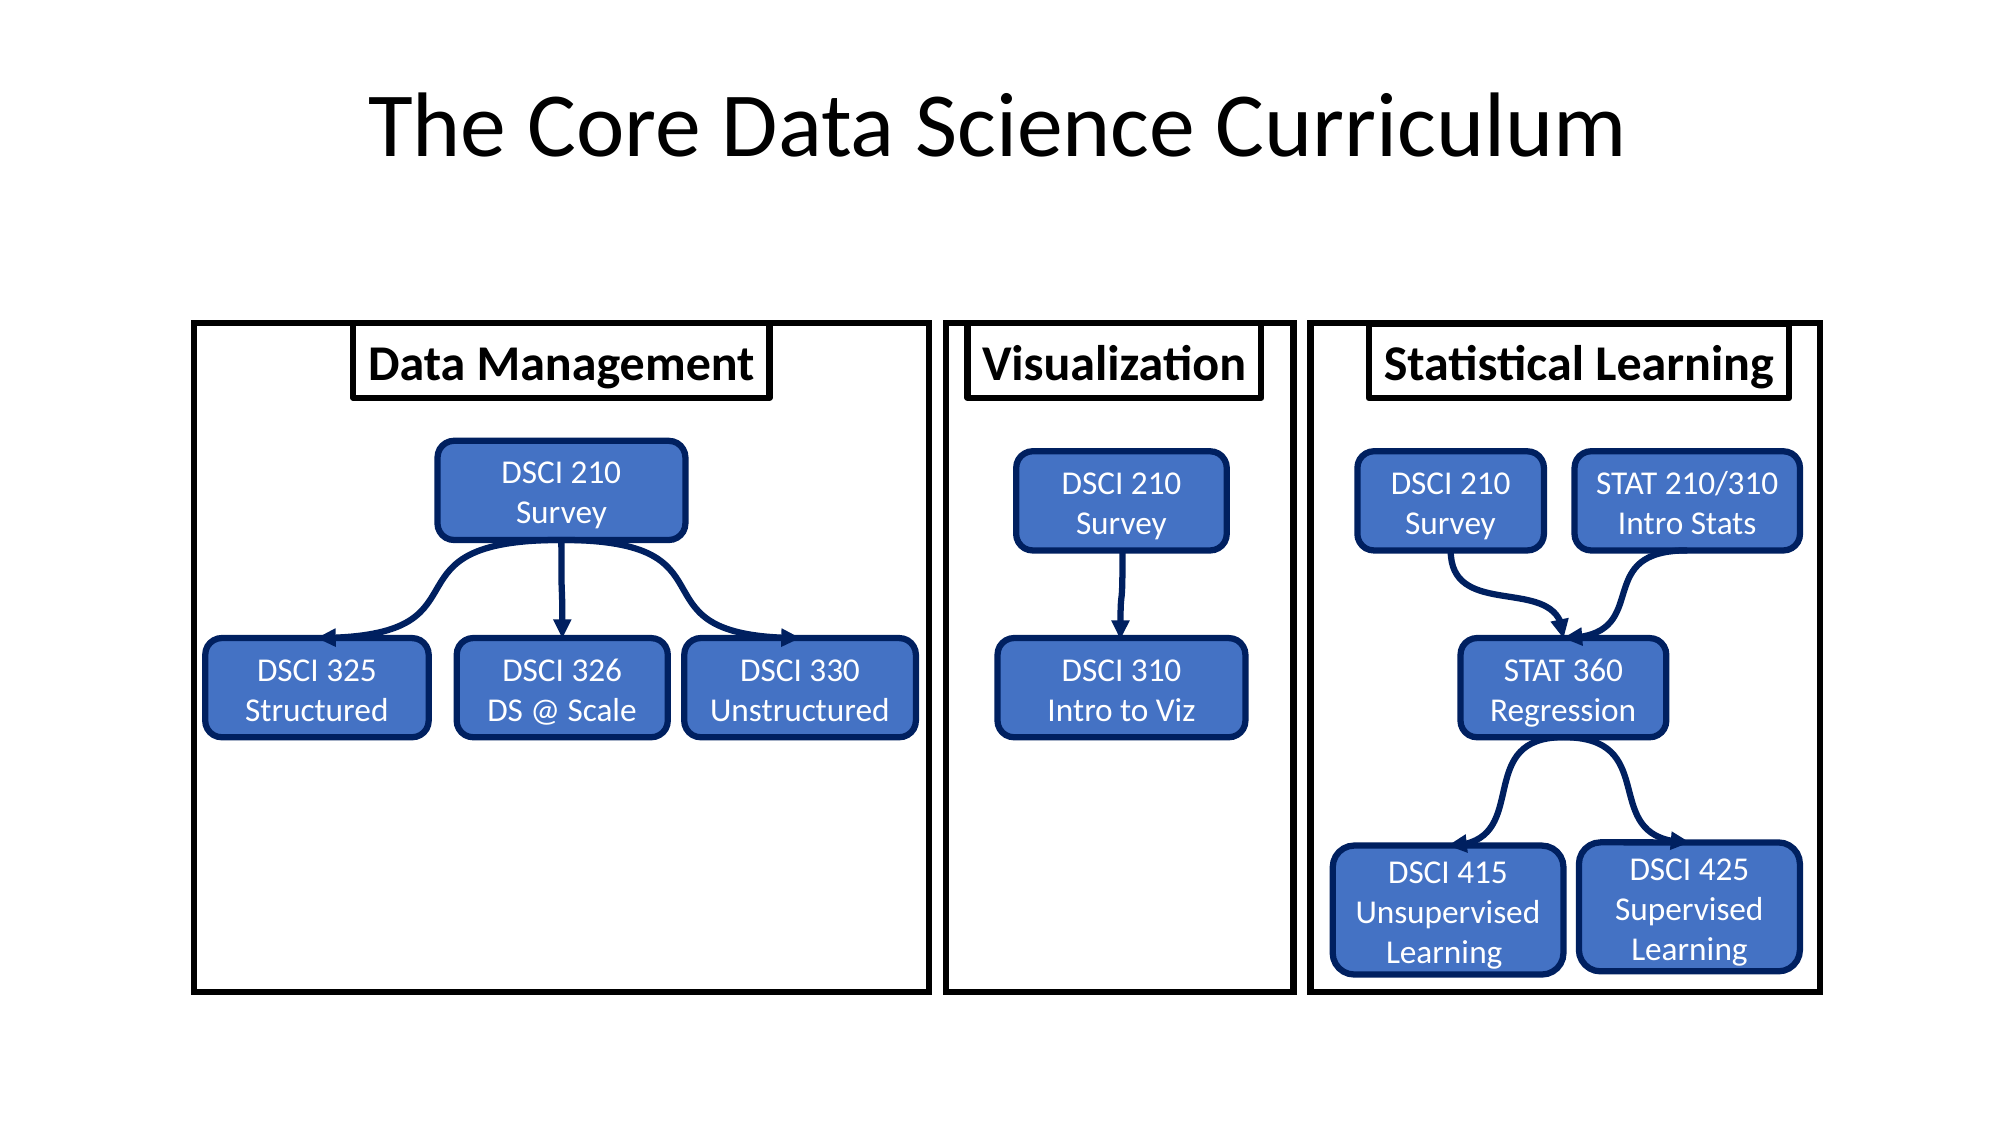

# The Core Data Science Curriculum
Data Management

DSCI 210
Survey
DSCI 325
Structured
DSCI 326
DS @ Scale
DSCI 330
Unstructured

Visualization
DSCI 210
Survey
DSCI 310
Intro to Viz

Statistical Learning
DSCI 210
Survey
STAT 210/310
Intro Stats
STAT 360
Regression
DSCI 425
Supervised
Learning
DSCI 415
Unsupervised
Learning